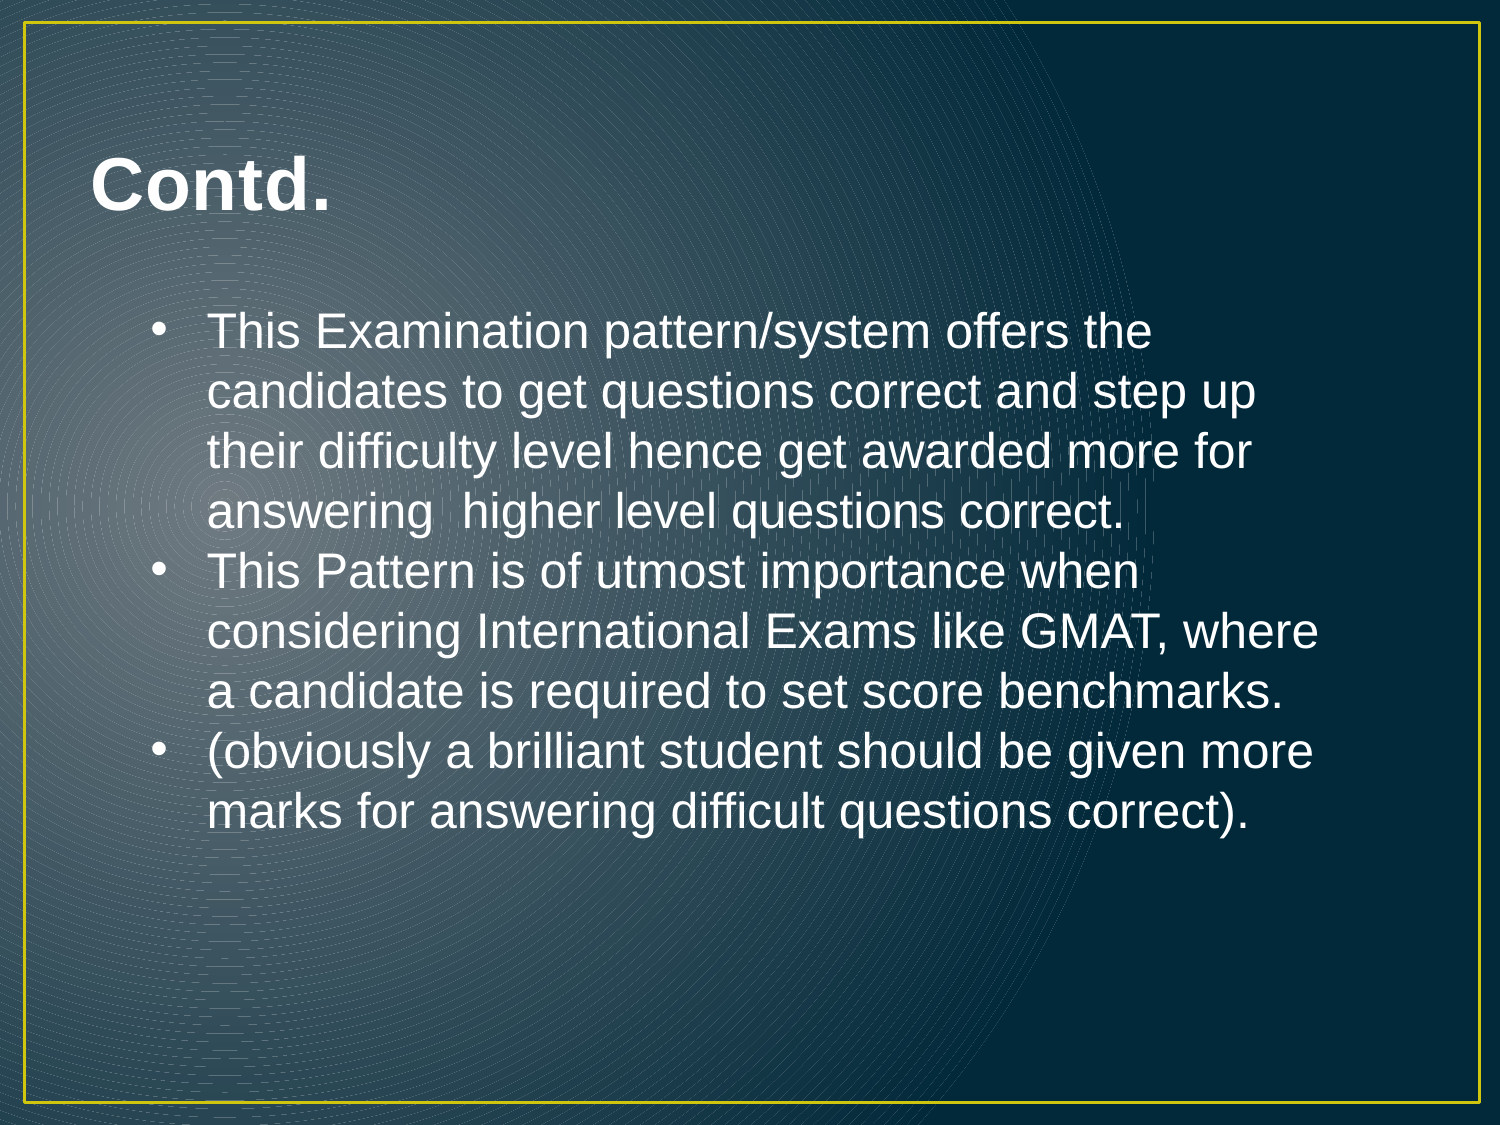

# Contd.
This Examination pattern/system offers the candidates to get questions correct and step up their difficulty level hence get awarded more for answering  higher level questions correct.
This Pattern is of utmost importance when considering International Exams like GMAT, where a candidate is required to set score benchmarks.
(obviously a brilliant student should be given more marks for answering difficult questions correct).